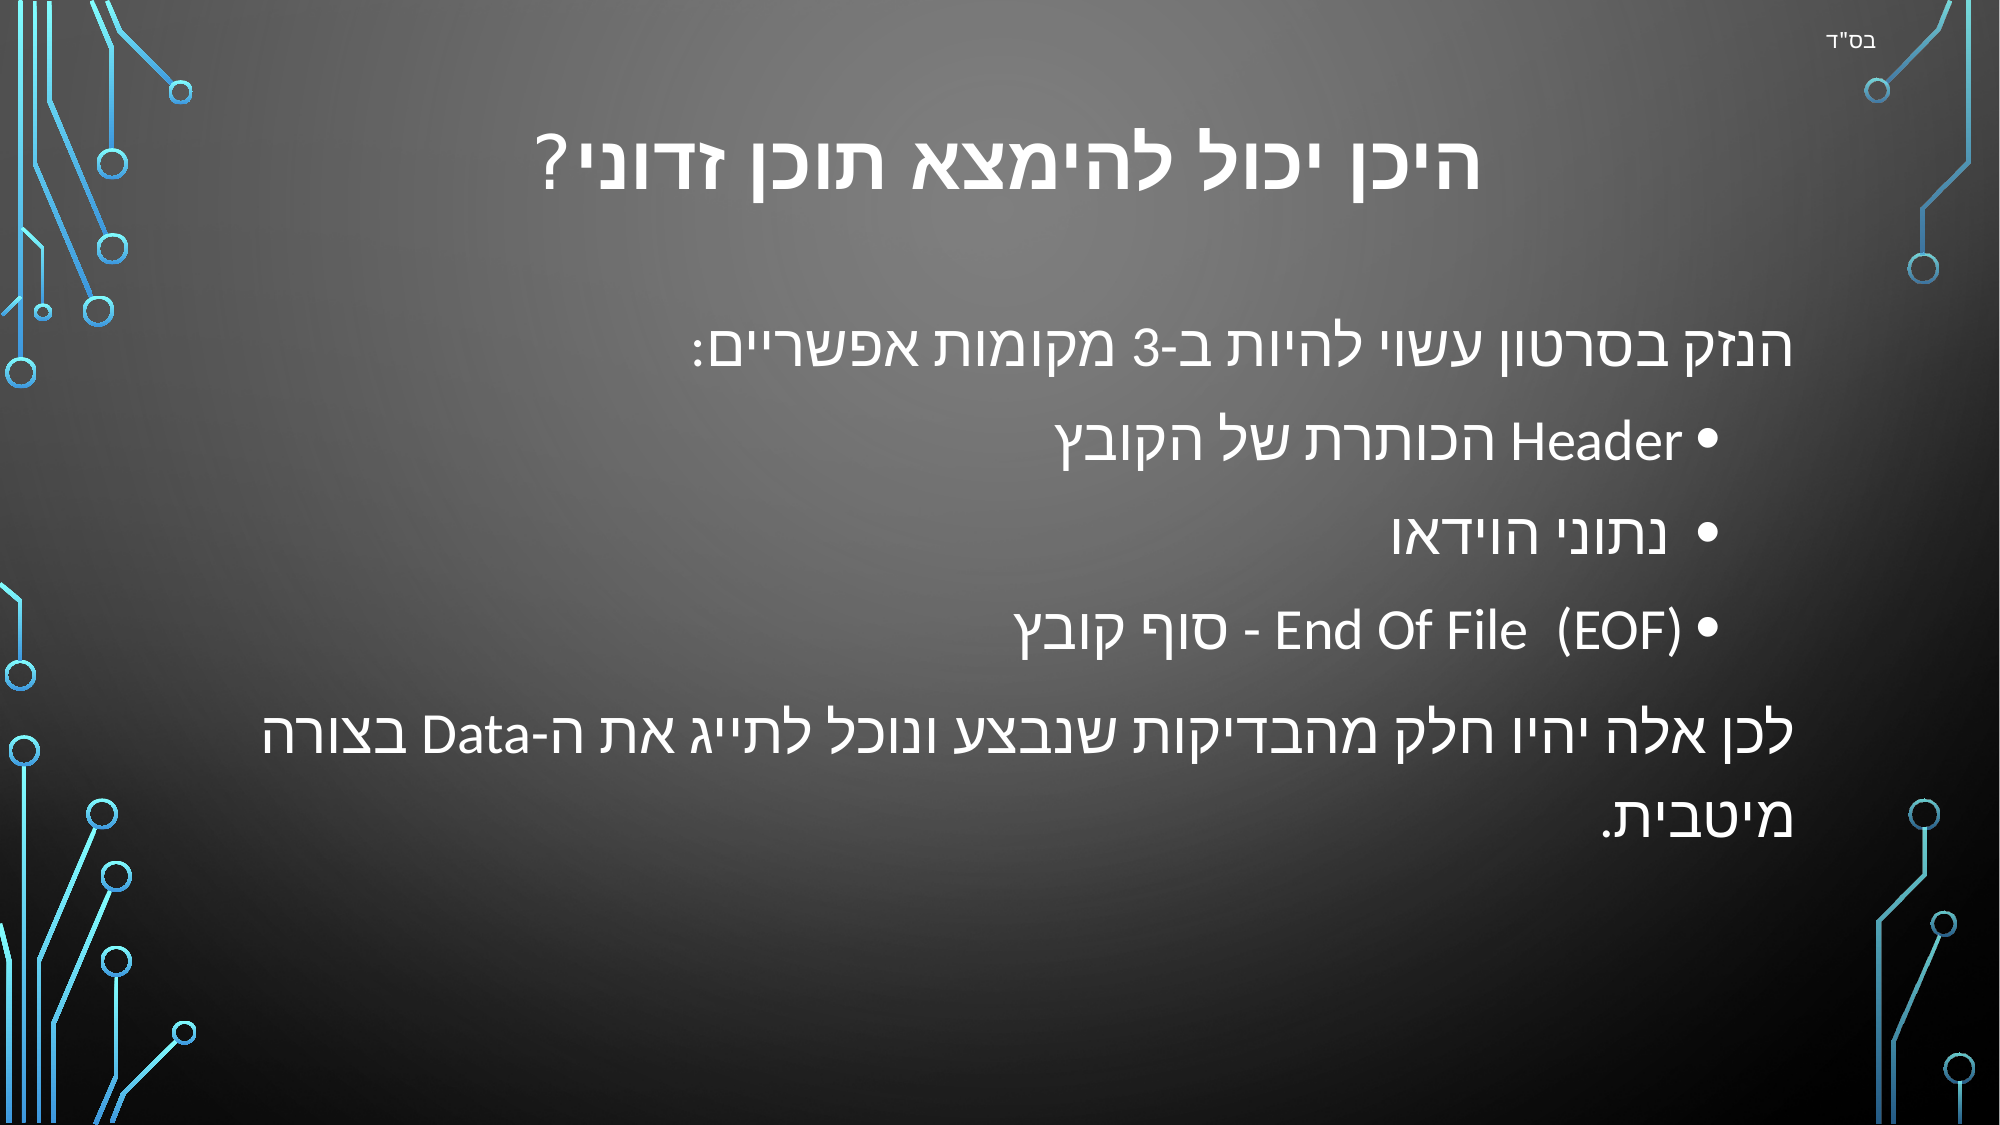

בס"ד
# היכן יכול להימצא תוכן זדוני?
הנזק בסרטון עשוי להיות ב-3 מקומות אפשריים:
Header הכותרת של הקובץ
 נתוני הוידאו
End Of File  (EOF) - סוף קובץ
לכן אלה יהיו חלק מהבדיקות שנבצע ונוכל לתייג את ה-Data בצורה מיטבית.